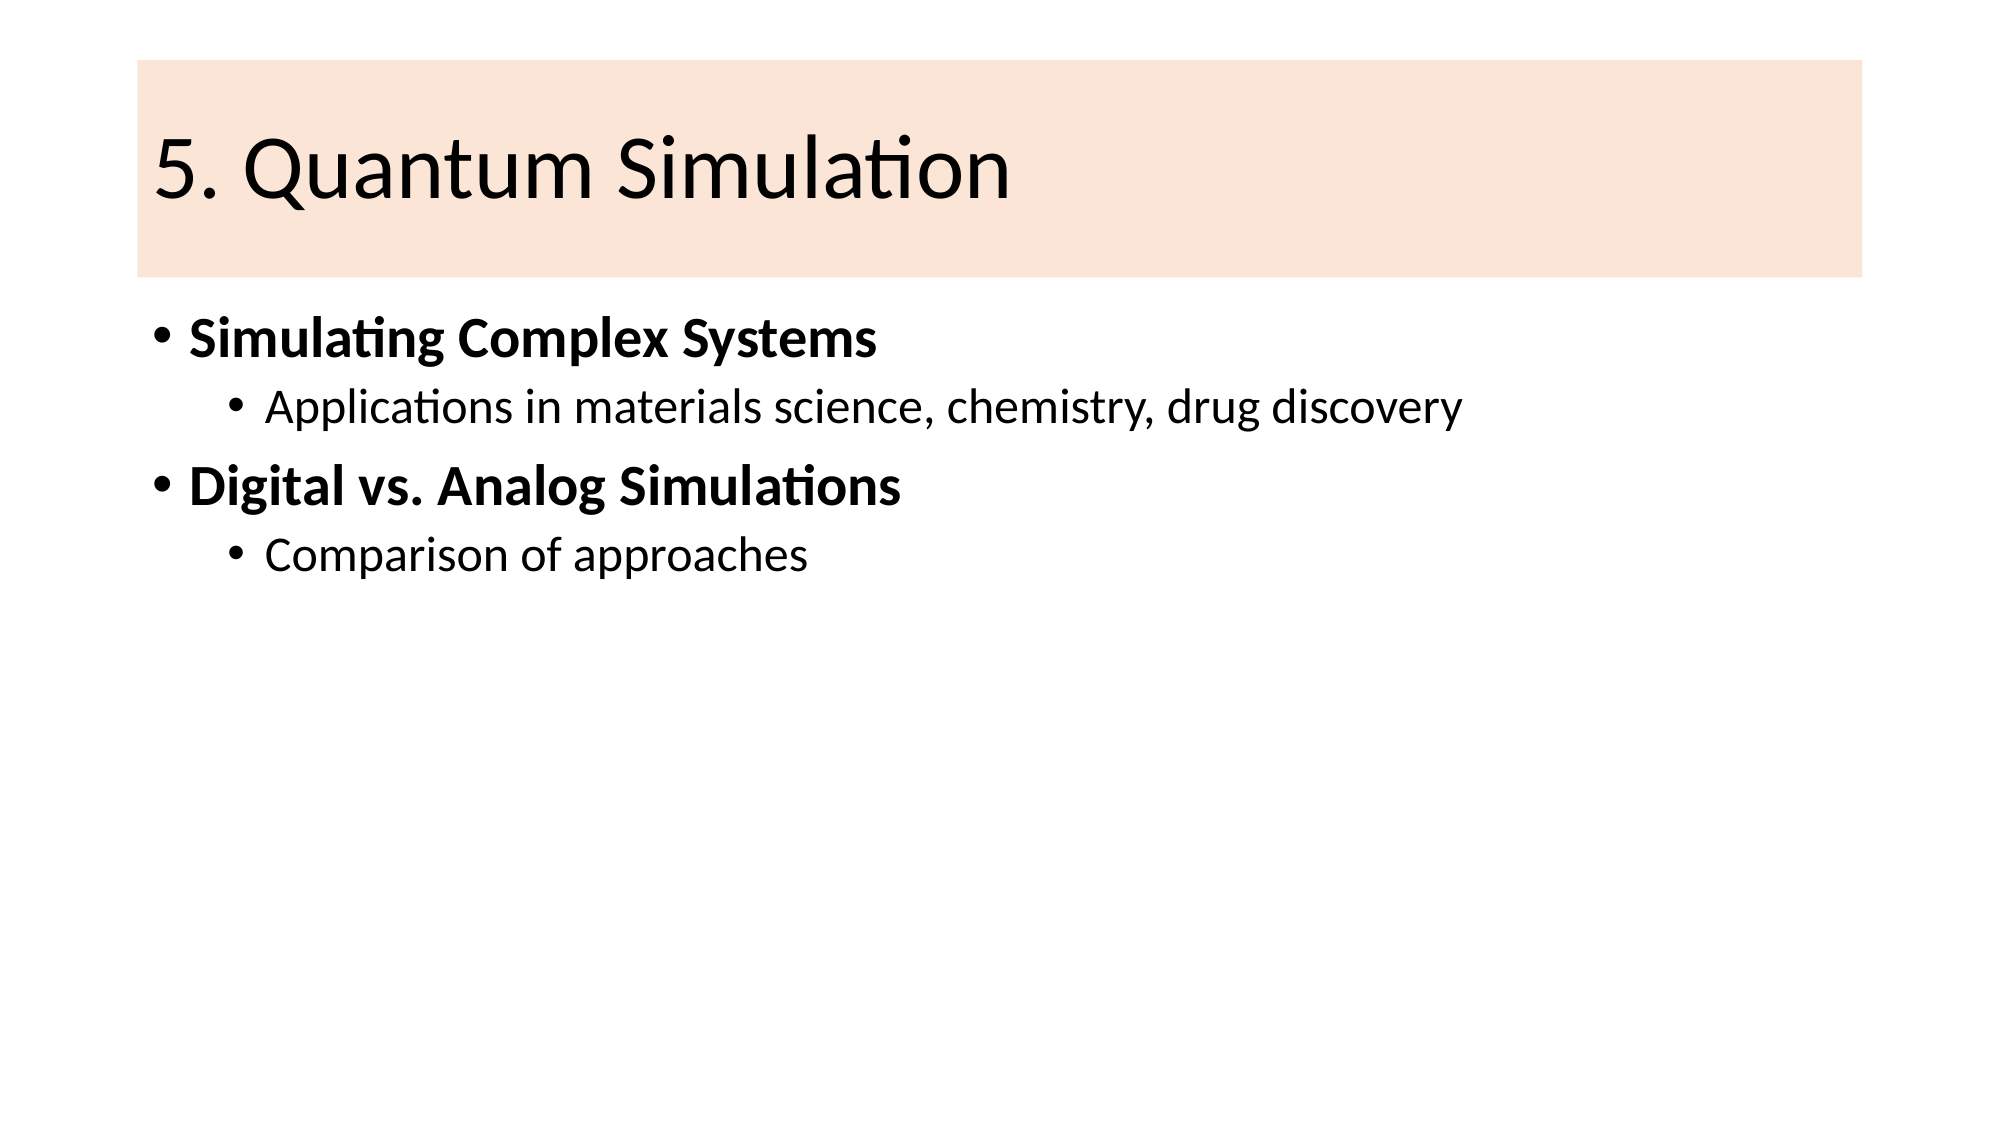

# 5. Quantum Simulation
Simulating Complex Systems
Applications in materials science, chemistry, drug discovery
Digital vs. Analog Simulations
Comparison of approaches